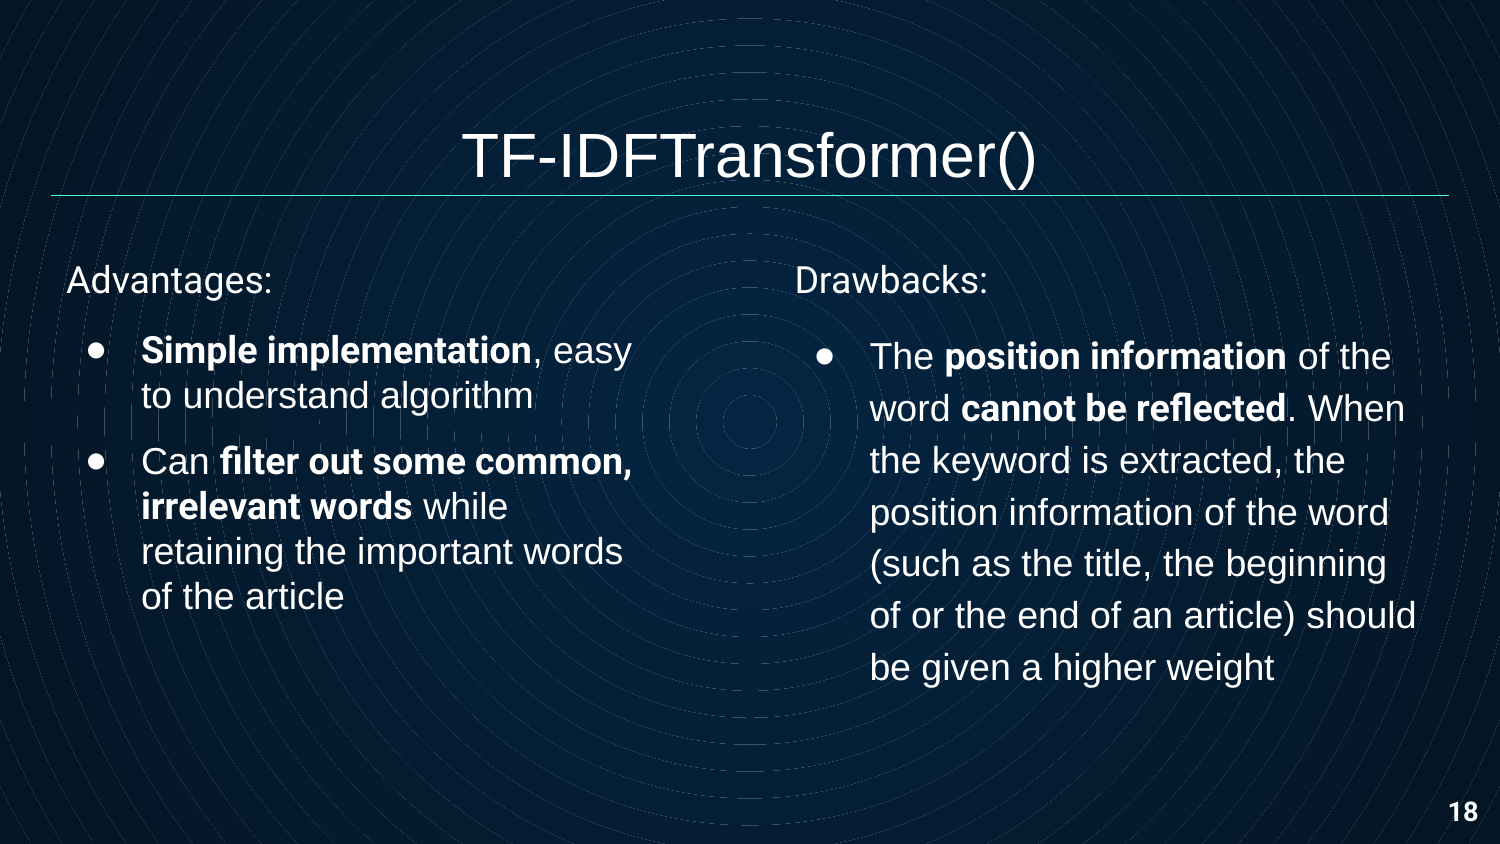

TF-IDFTransformer()
Advantages:
Simple implementation, easy to understand algorithm
Can filter out some common, irrelevant words while retaining the important words of the article
Drawbacks:
The position information of the word cannot be reflected. When the keyword is extracted, the position information of the word (such as the title, the beginning of or the end of an article) should be given a higher weight

18